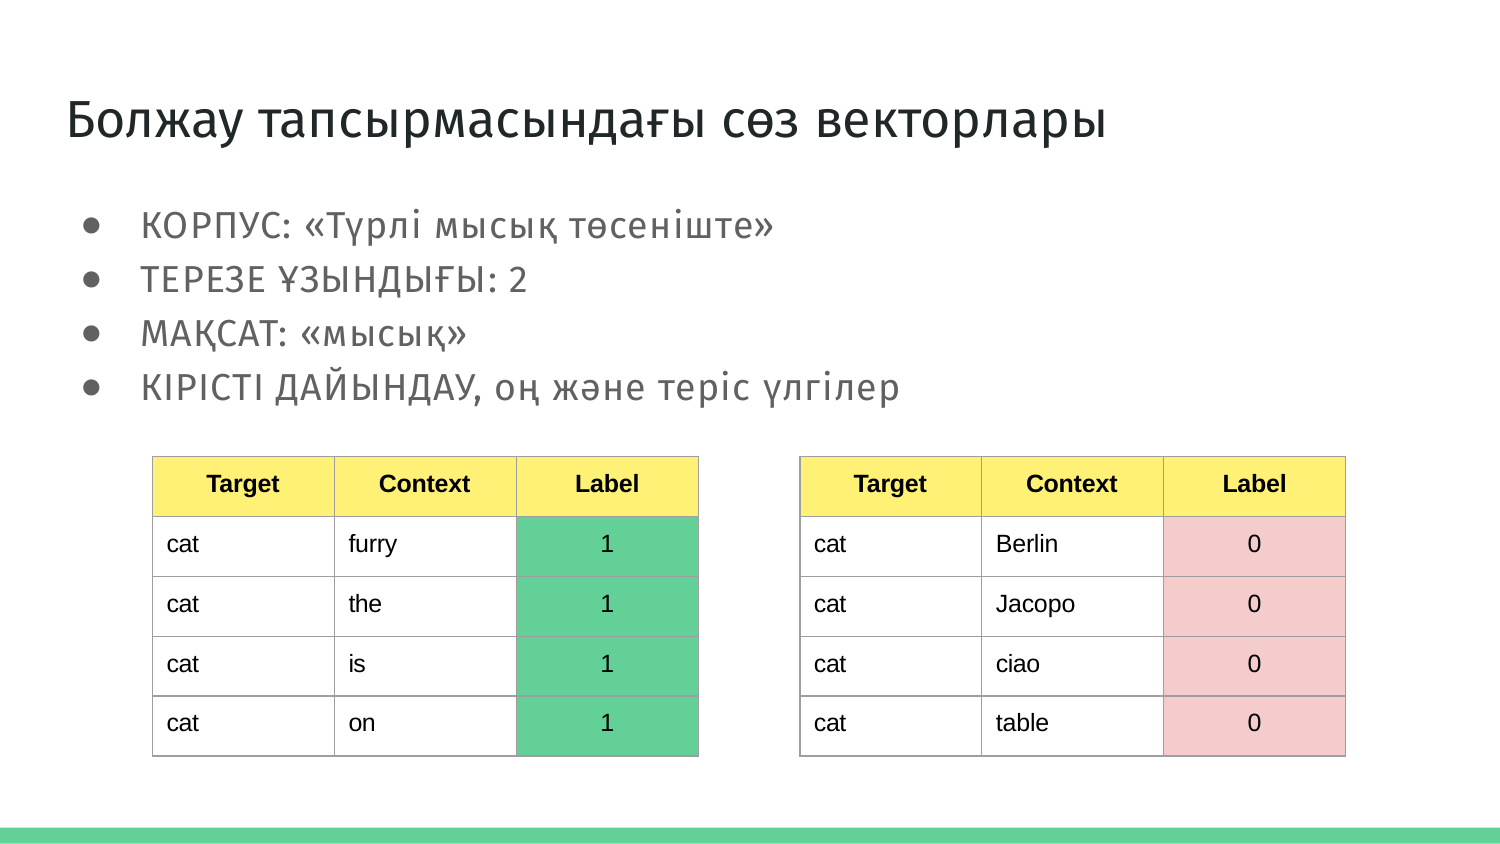

# Болжау тапсырмасындағы сөз векторлары
КОРПУС: «Түрлі мысық төсеніште»
ТЕРЕЗЕ ҰЗЫНДЫҒЫ: 2
МАҚСАТ: «мысық»
КІРІСТІ ДАЙЫНДАУ, оң және теріс үлгілер
| Target | Context | Label |
| --- | --- | --- |
| cat | furry | 1 |
| cat | the | 1 |
| cat | is | 1 |
| cat | on | 1 |
| Target | Context | Label |
| --- | --- | --- |
| cat | Berlin | 0 |
| cat | Jacopo | 0 |
| cat | ciao | 0 |
| cat | table | 0 |